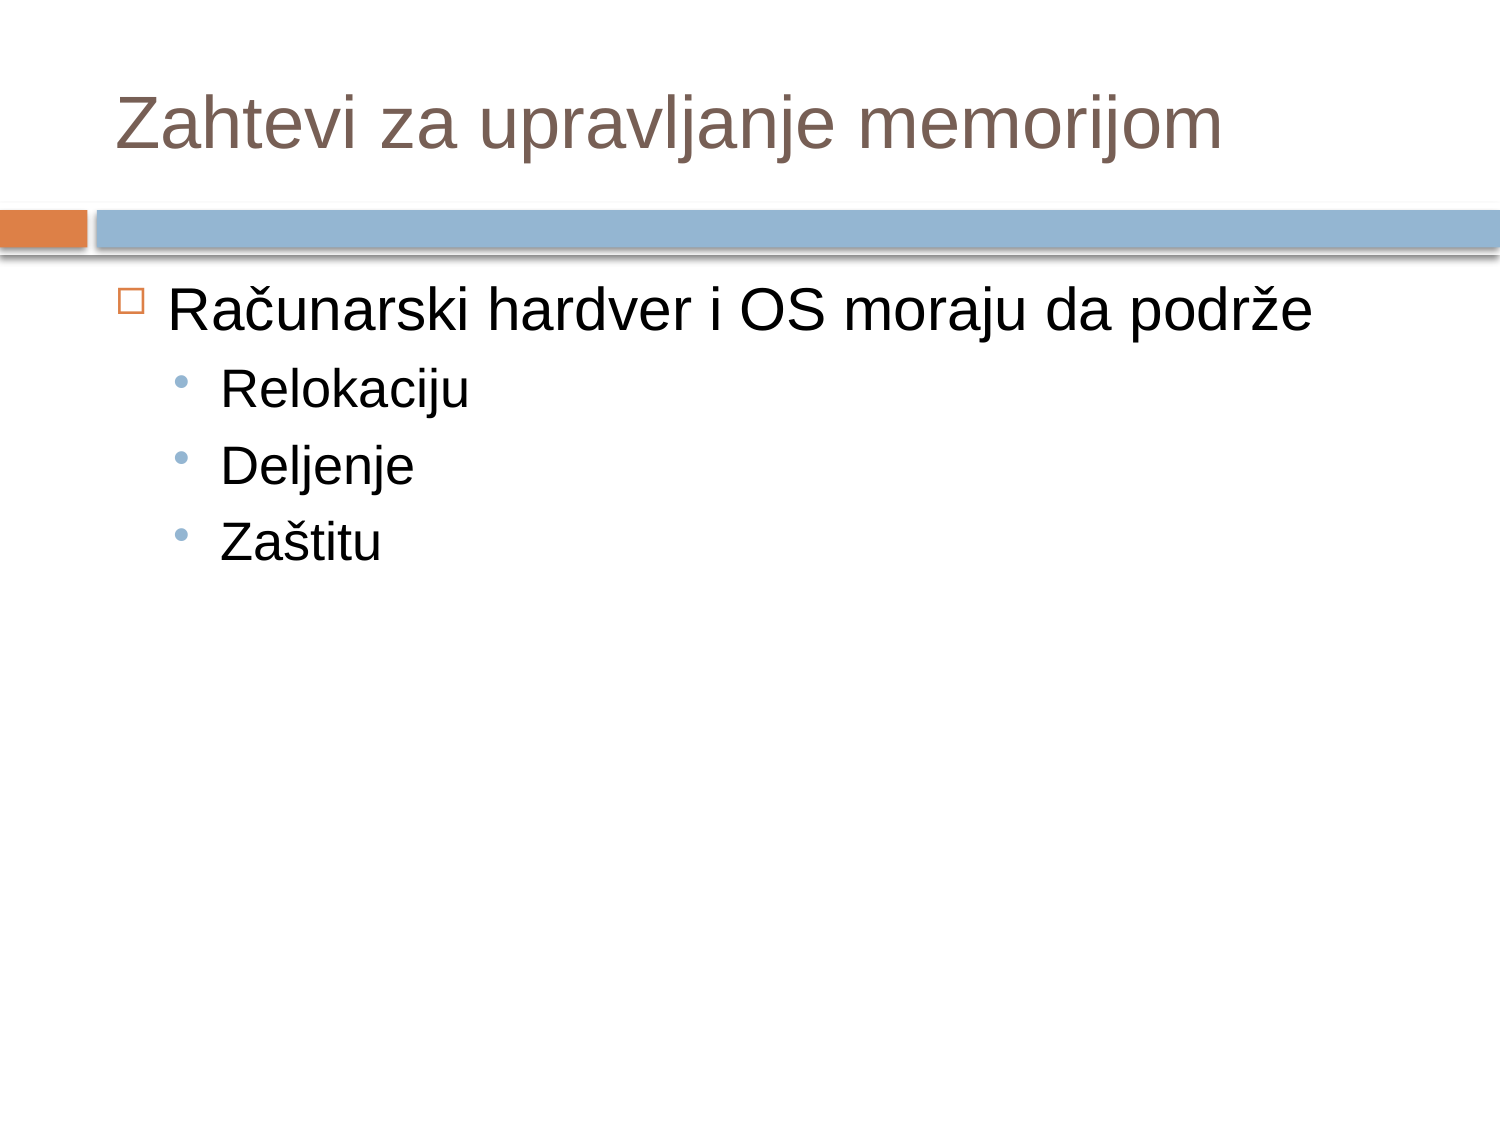

# Zahtevi za upravljanje memorijom
Računarski hardver i OS moraju da podrže
Relokaciju
Deljenje
Zaštitu